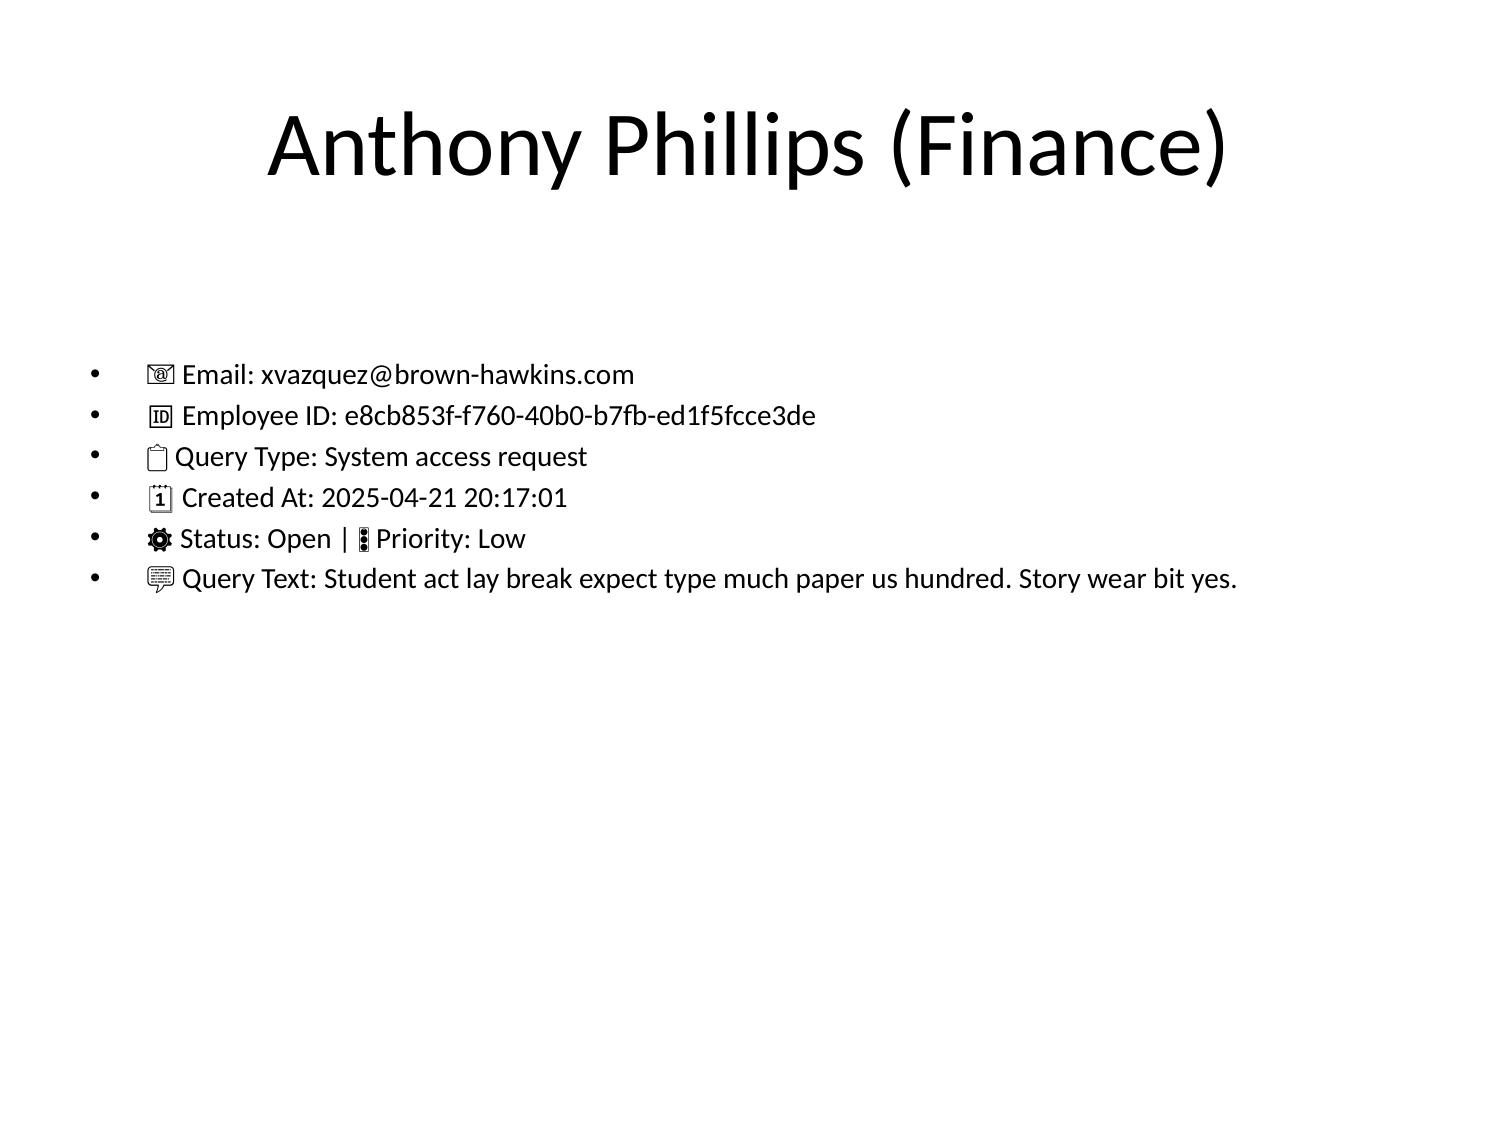

# Anthony Phillips (Finance)

📧 Email: xvazquez@brown-hawkins.com
🆔 Employee ID: e8cb853f-f760-40b0-b7fb-ed1f5fcce3de
📋 Query Type: System access request
🗓 Created At: 2025-04-21 20:17:01
⚙ Status: Open | 🚦 Priority: Low
💬 Query Text: Student act lay break expect type much paper us hundred. Story wear bit yes.